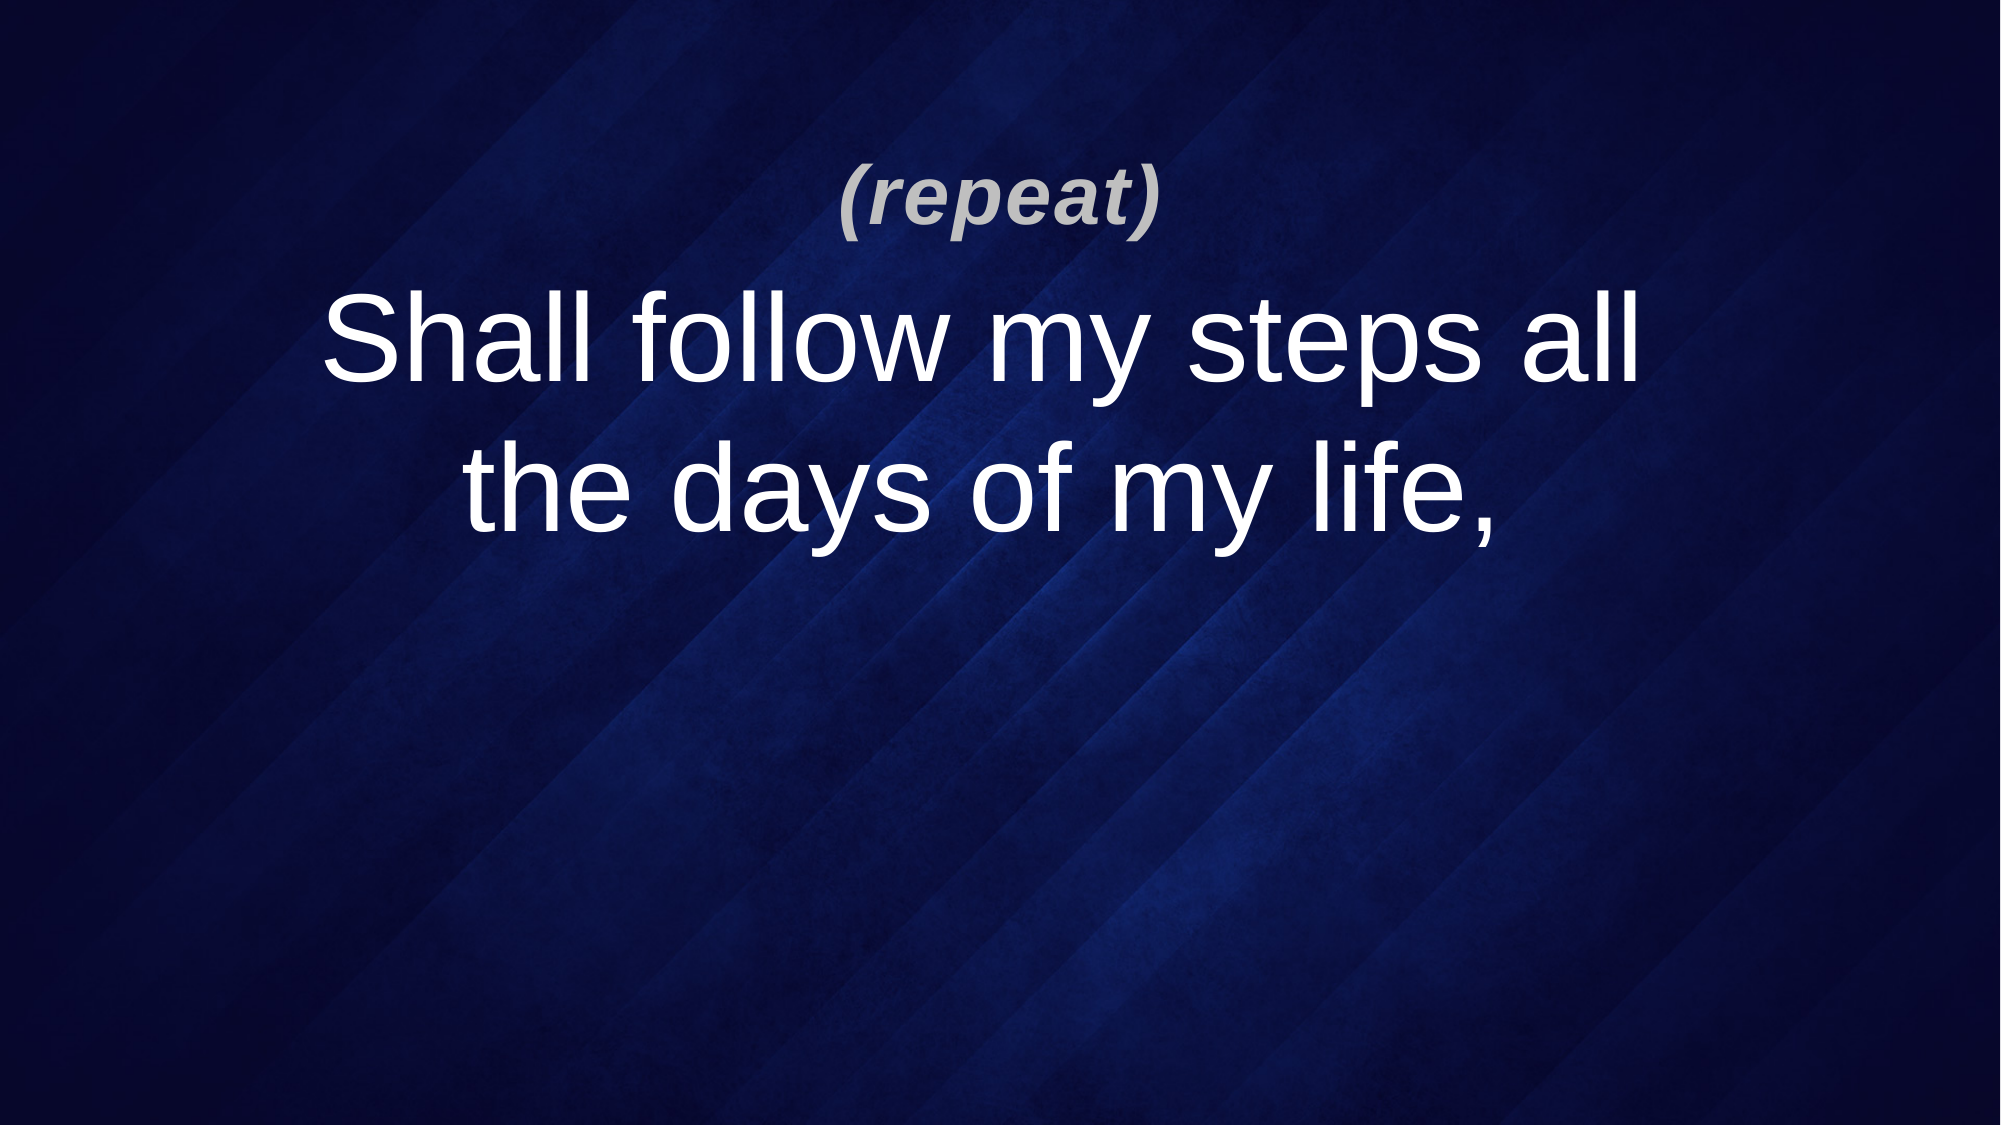

(repeat)
# Shall follow my steps all the days of my life,